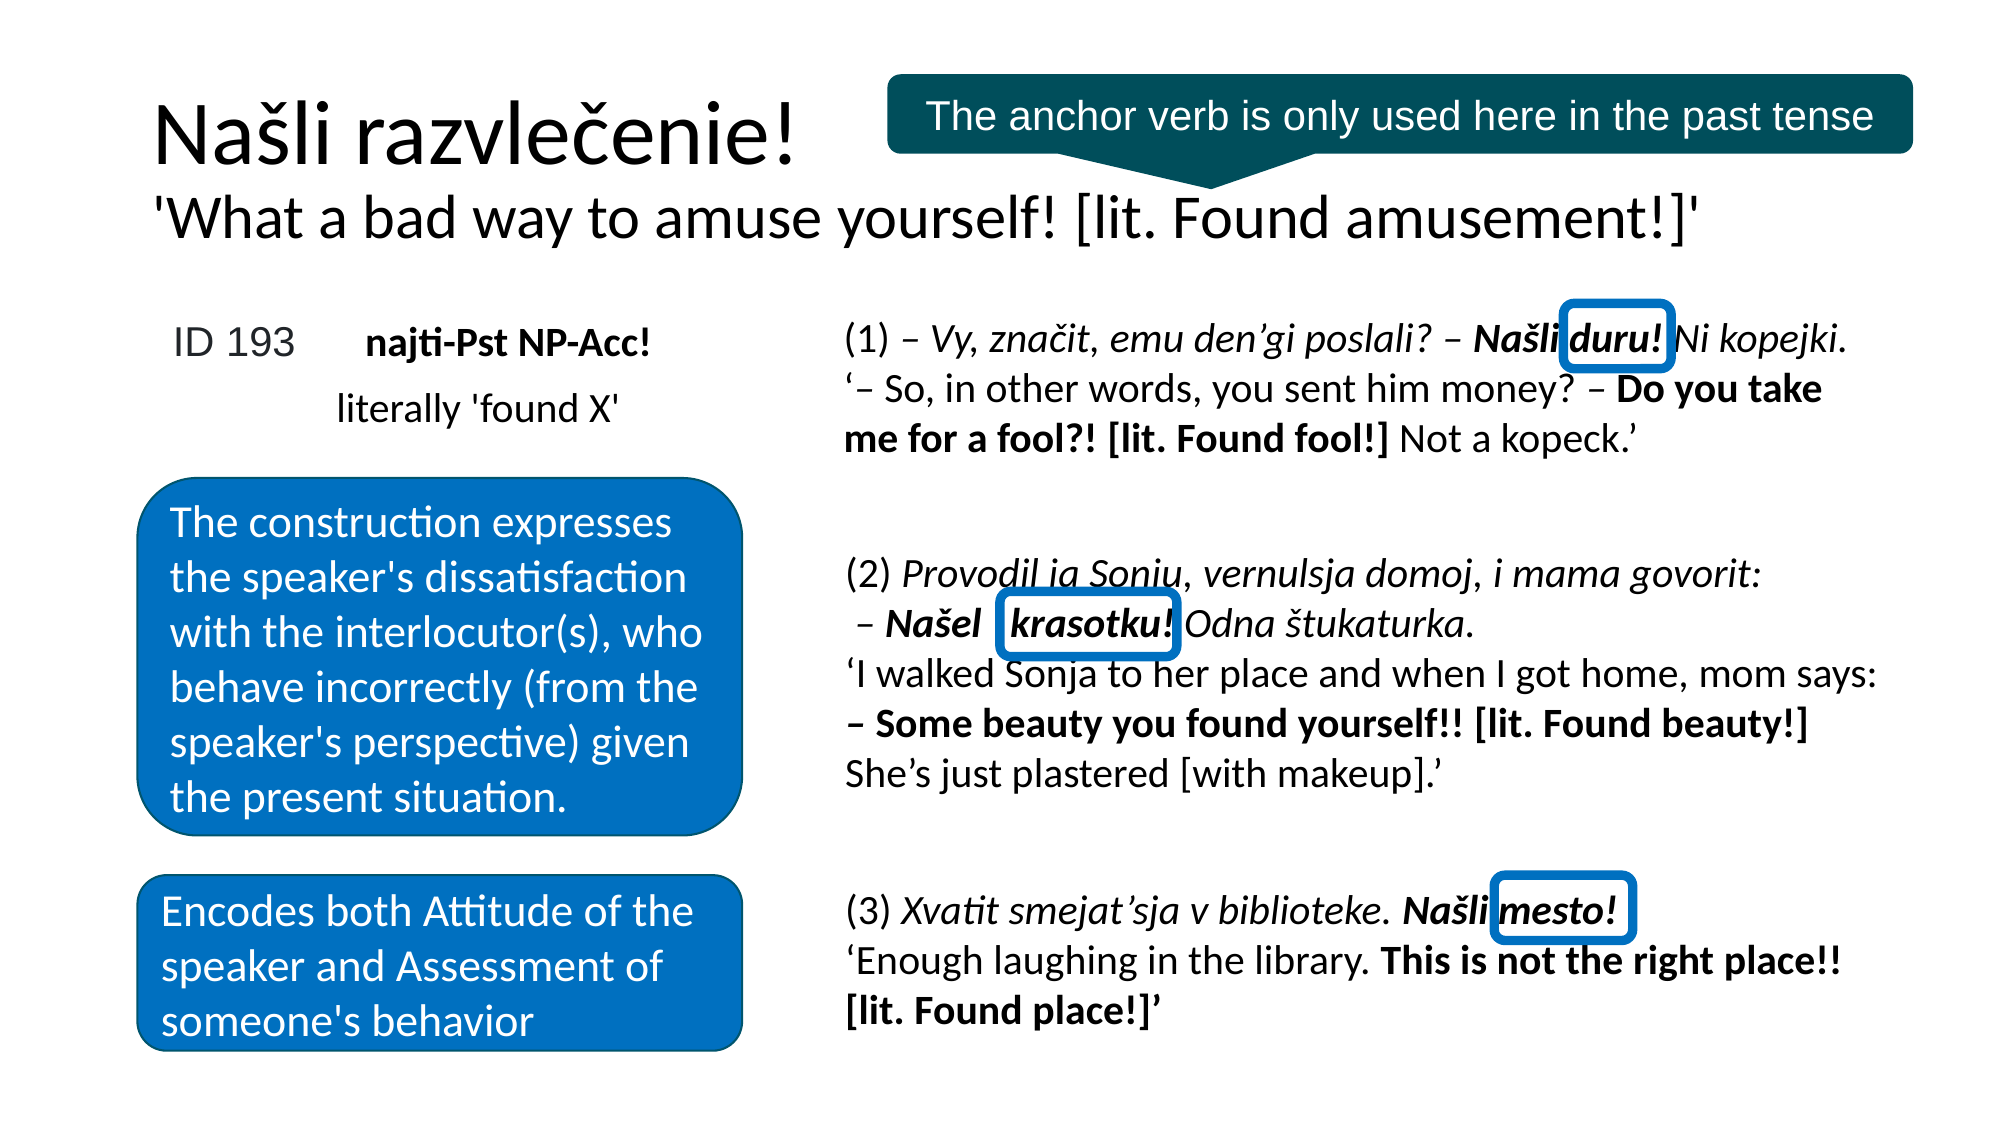

# Našli razvlečenie! 'What a bad way to amuse yourself! [lit. Found amusement!]'
The anchor verb is only used here in the past tense
(1) – Vy, značit, emu den’gi poslali? – Našli duru! Ni kopejki.
‘– So, in other words, you sent him money? – Do you take me for a fool?! [lit. Found fool!] Not a kopeck.’

ID 193      najti-Pst NP-Acc!
        literally 'found X'
The construction expresses the speaker's dissatisfaction with the interlocutor(s), who behave incorrectly (from the speaker's perspective) given the present situation.
(2) Provodil ja Sonju, vernulsja domoj, i mama govorit:
 – Našel   krasotku! Odna štukaturka.
‘I walked Sonja to her place and when I got home, mom says: – Some beauty you found yourself!! [lit. Found beauty!] She’s just plastered [with makeup].’

Encodes both Attitude of the speaker and Assessment of someone's behavior
(3) Xvatit smejat’sja v biblioteke. Našli mesto!
‘Enough laughing in the library. This is not the right place!! [lit. Found place!]’